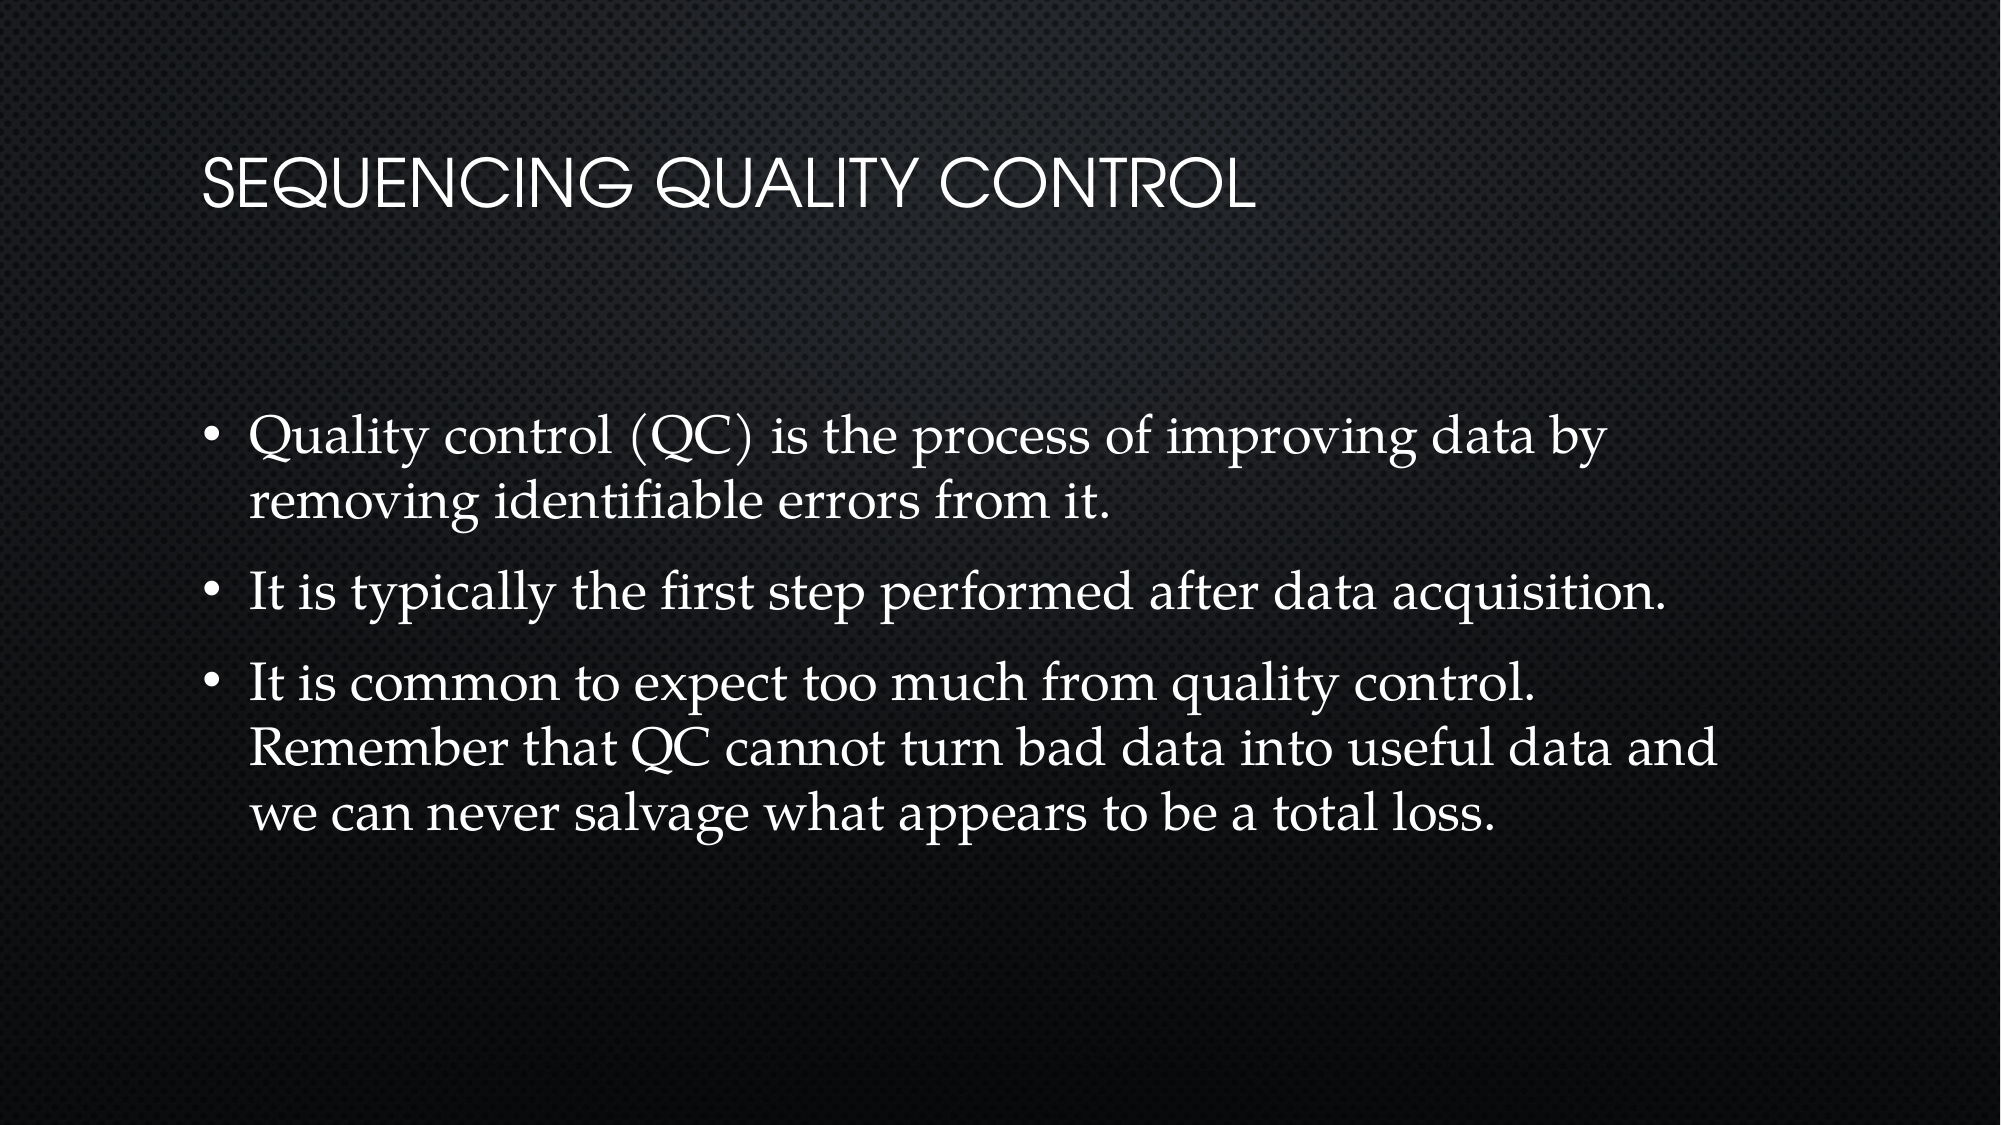

# Sequencing Quality Control
Quality control (QC) is the process of improving data by removing identifiable errors from it.
It is typically the first step performed after data acquisition.
It is common to expect too much from quality control. Remember that QC cannot turn bad data into useful data and we can never salvage what appears to be a total loss.